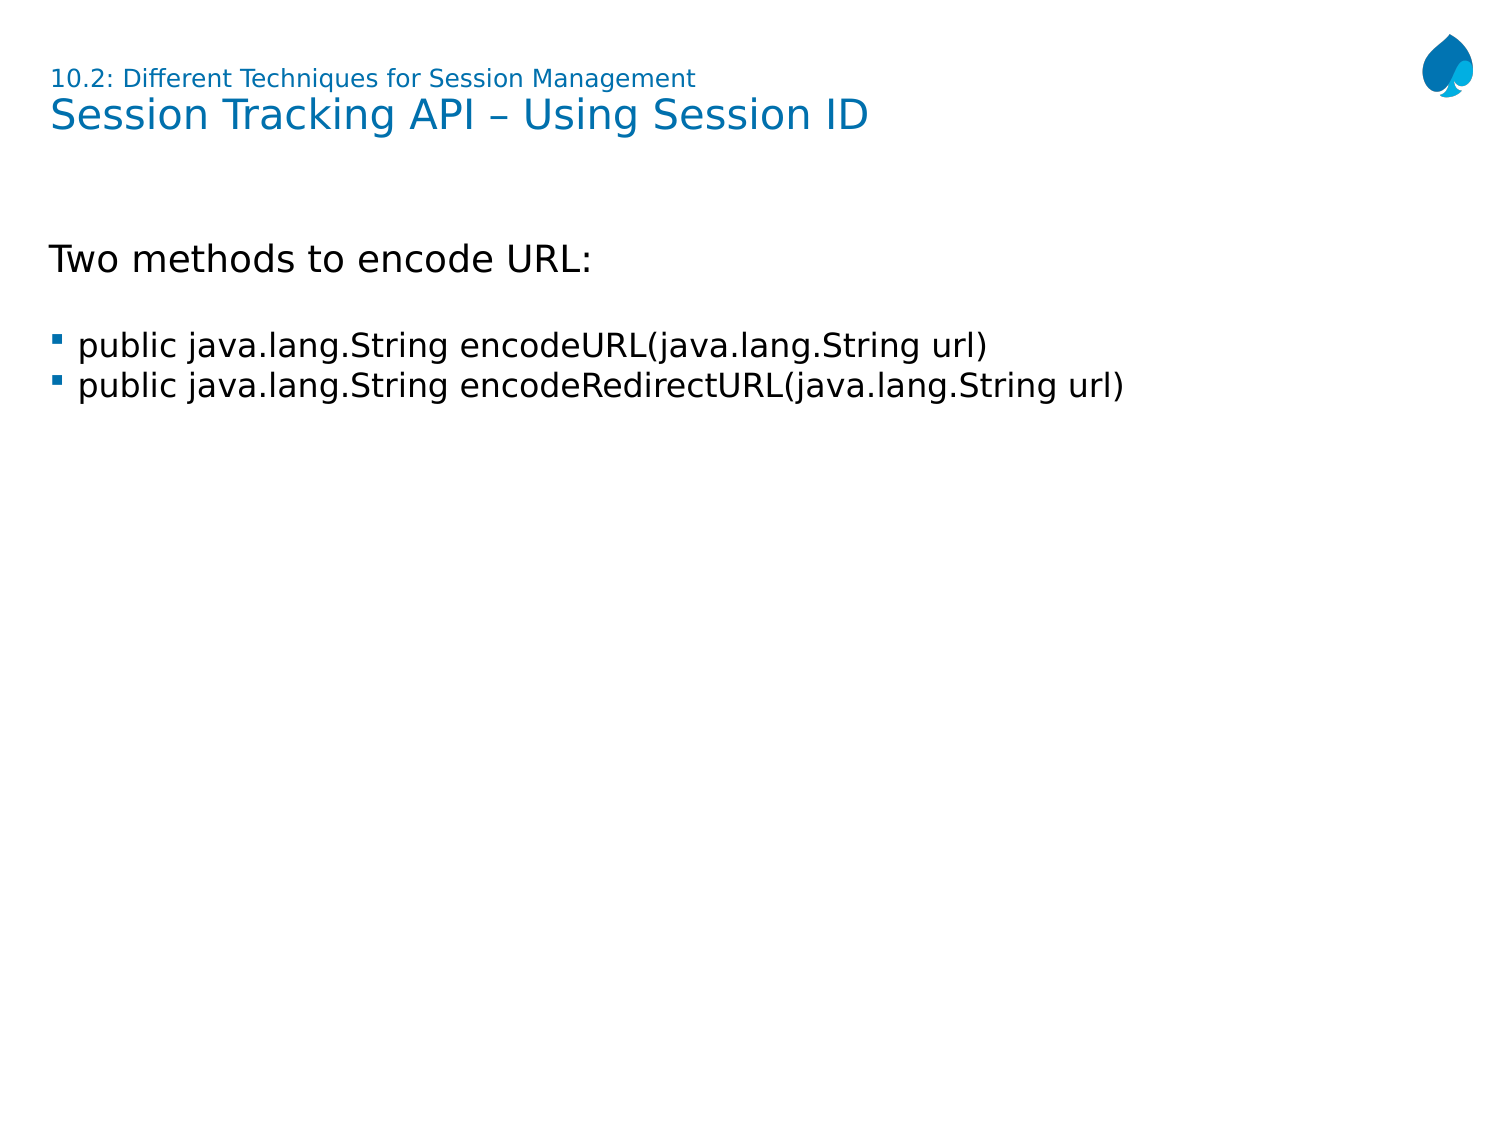

# 10.2: Different Techniques for Session Management Session Tracking API – Using Session ID
Two methods to encode URL:

public java.lang.String encodeURL(java.lang.String url)
public java.lang.String encodeRedirectURL(java.lang.String url)